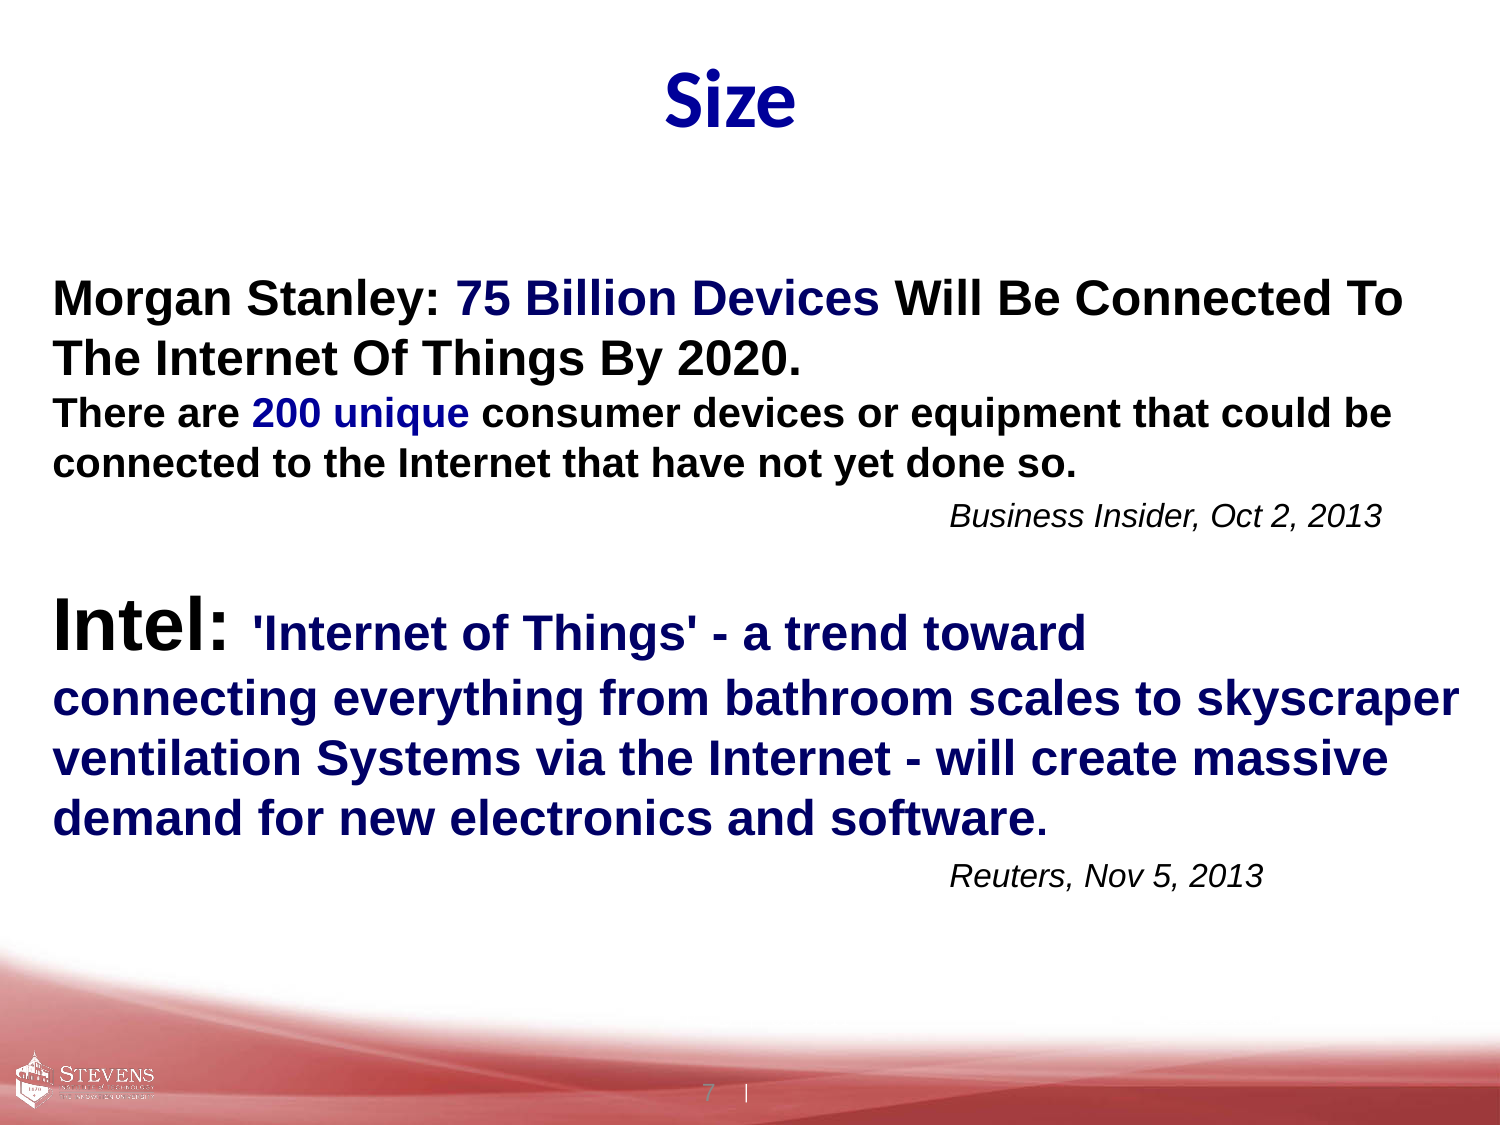

# Size

Morgan Stanley: 75 Billion Devices Will Be Connected To
The Internet Of Things By 2020.
There are 200 unique consumer devices or equipment that could be
connected to the Internet that have not yet done so.
                                                                              Business Insider, Oct 2, 2013

Intel: 'Internet of Things' - a trend toward
connecting everything from bathroom scales to skyscraper
ventilation Systems via the Internet - will create massive
demand for new electronics and software.
                                                                              Reuters, Nov 5, 2013
7